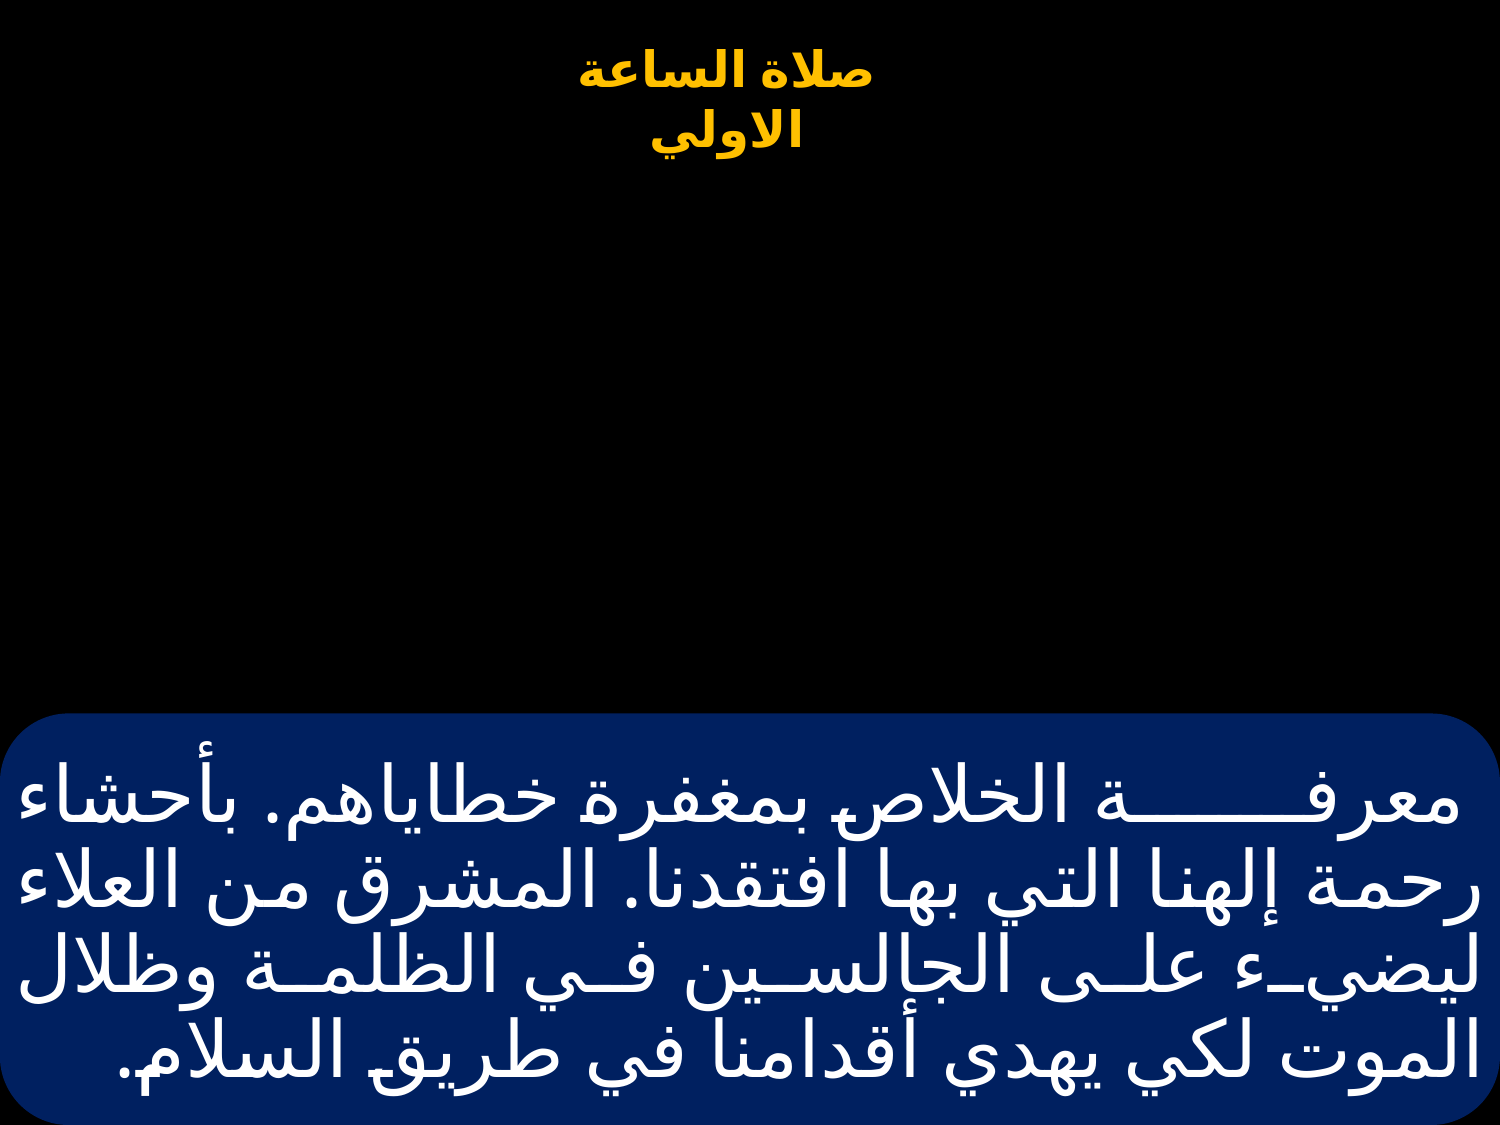

# معرفة الخلاص بمغفرة خطاياهم. بأحشاء رحمة إلهنا التي بها افتقدنا. المشرق من العلاء ليضيء على الجالسين في الظلمة وظلال الموت لكي يهدي أقدامنا في طريق السلام.